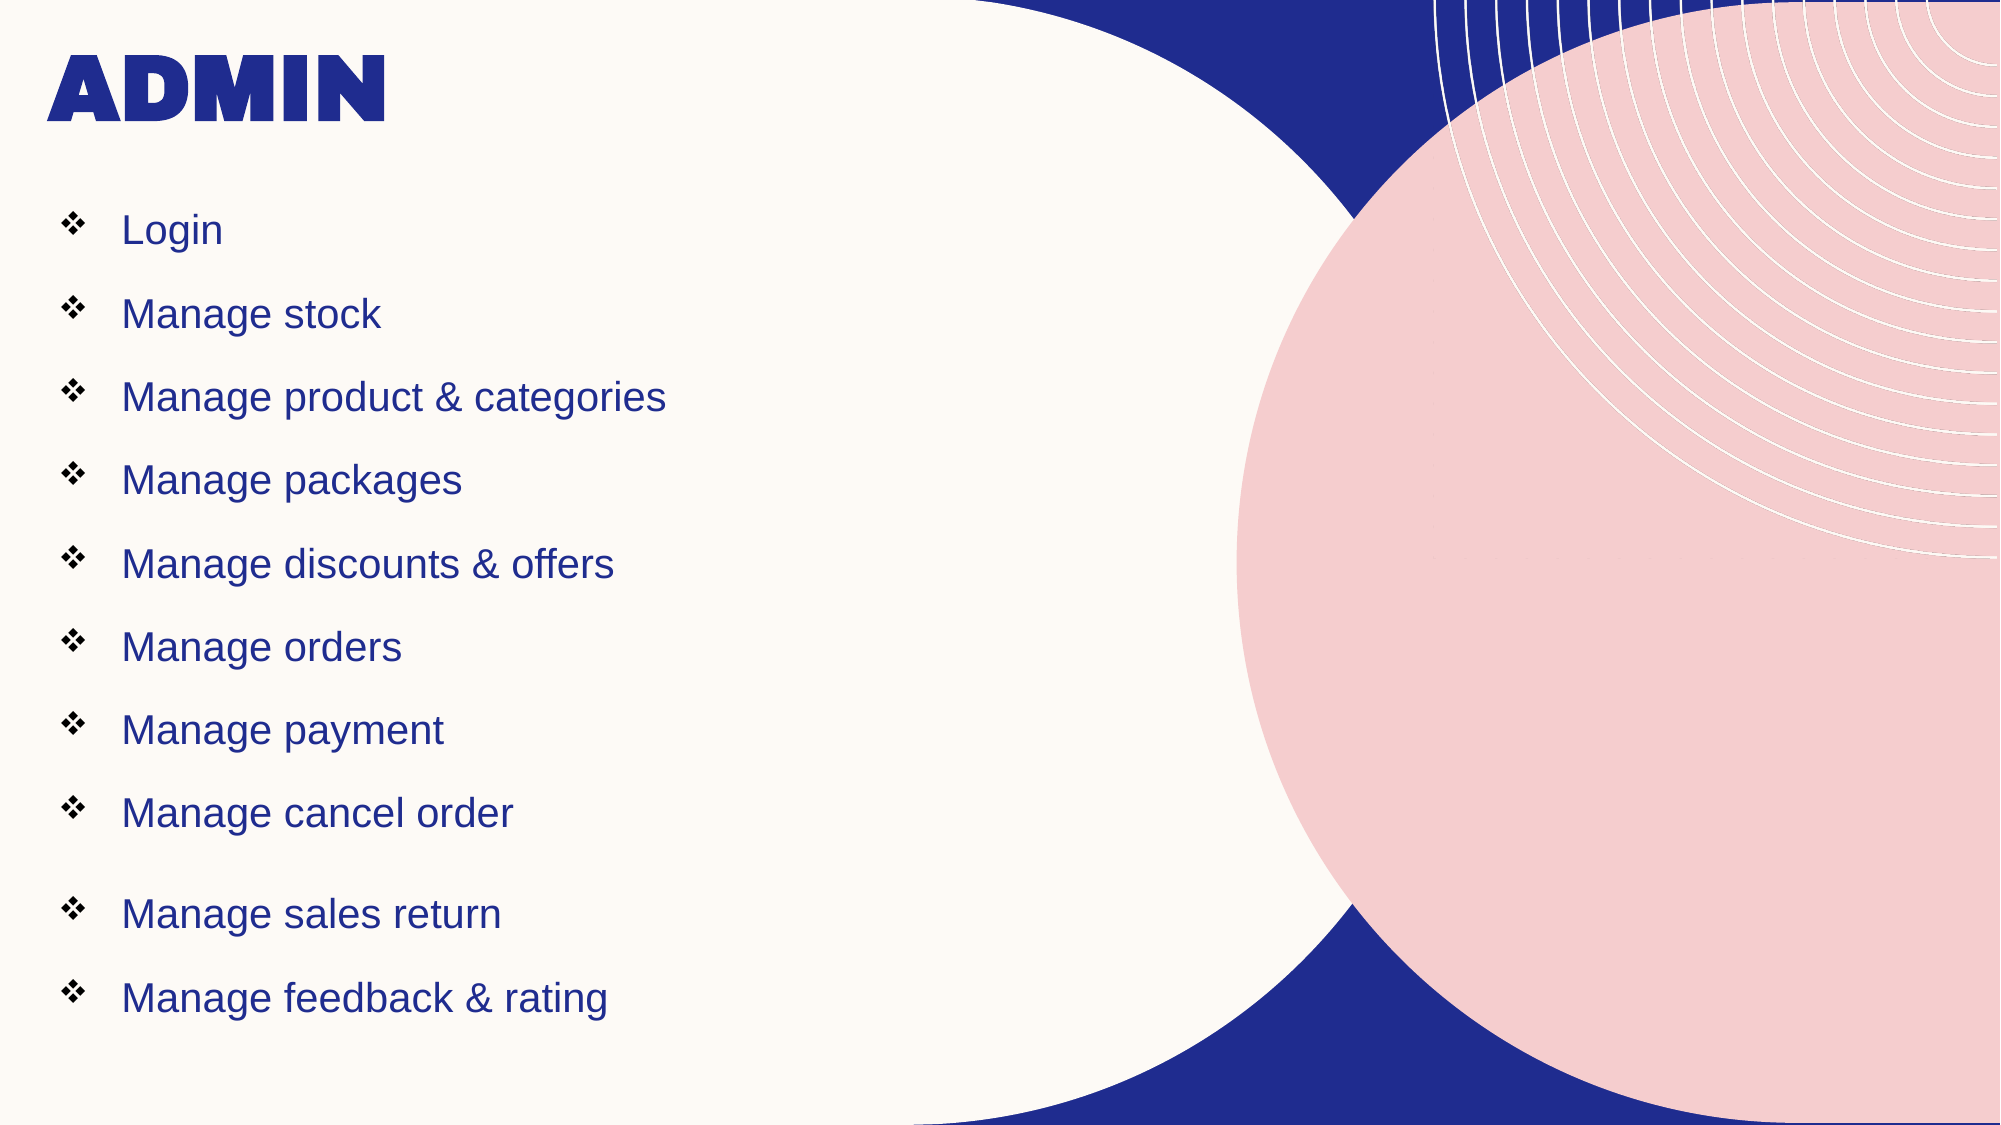

# ADMIN
Login
Manage stock
Manage product & categories
Manage packages
Manage discounts & offers
Manage orders
Manage payment
Manage cancel order
Manage sales return
Manage feedback & rating